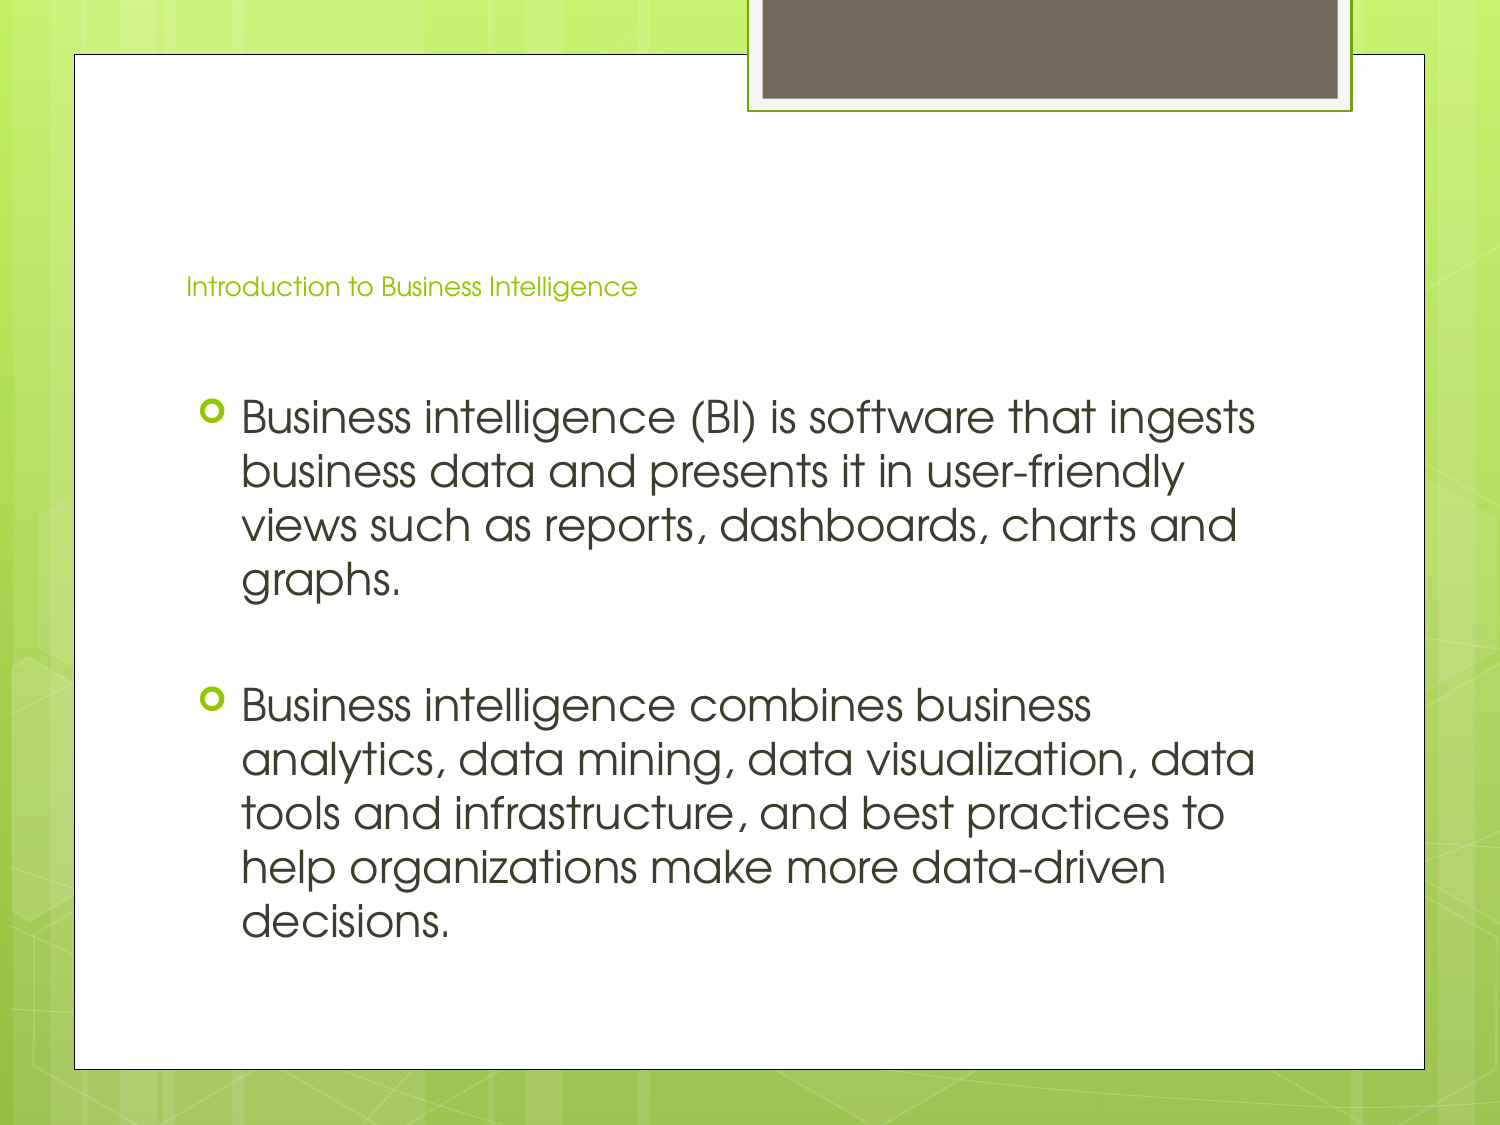

# Introduction to Business Intelligence
Business intelligence (BI) is software that ingests business data and presents it in user-friendly views such as reports, dashboards, charts and graphs.

Business intelligence combines business analytics, data mining, data visualization, data tools and infrastructure, and best practices to help organizations make more data-driven decisions.